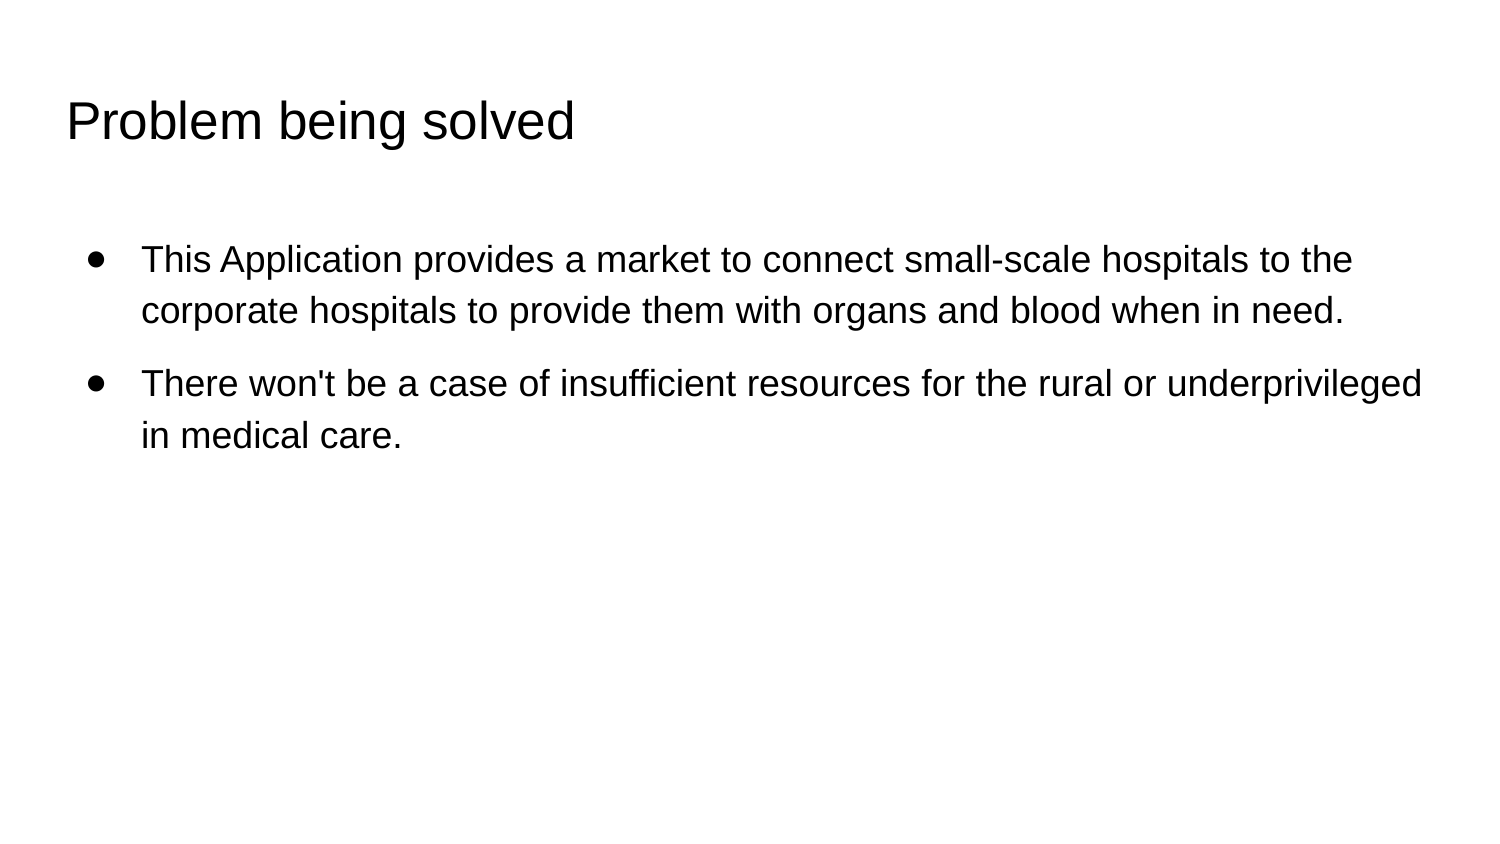

# Problem being solved
This Application provides a market to connect small-scale hospitals to the corporate hospitals to provide them with organs and blood when in need.
There won't be a case of insufficient resources for the rural or underprivileged in medical care.